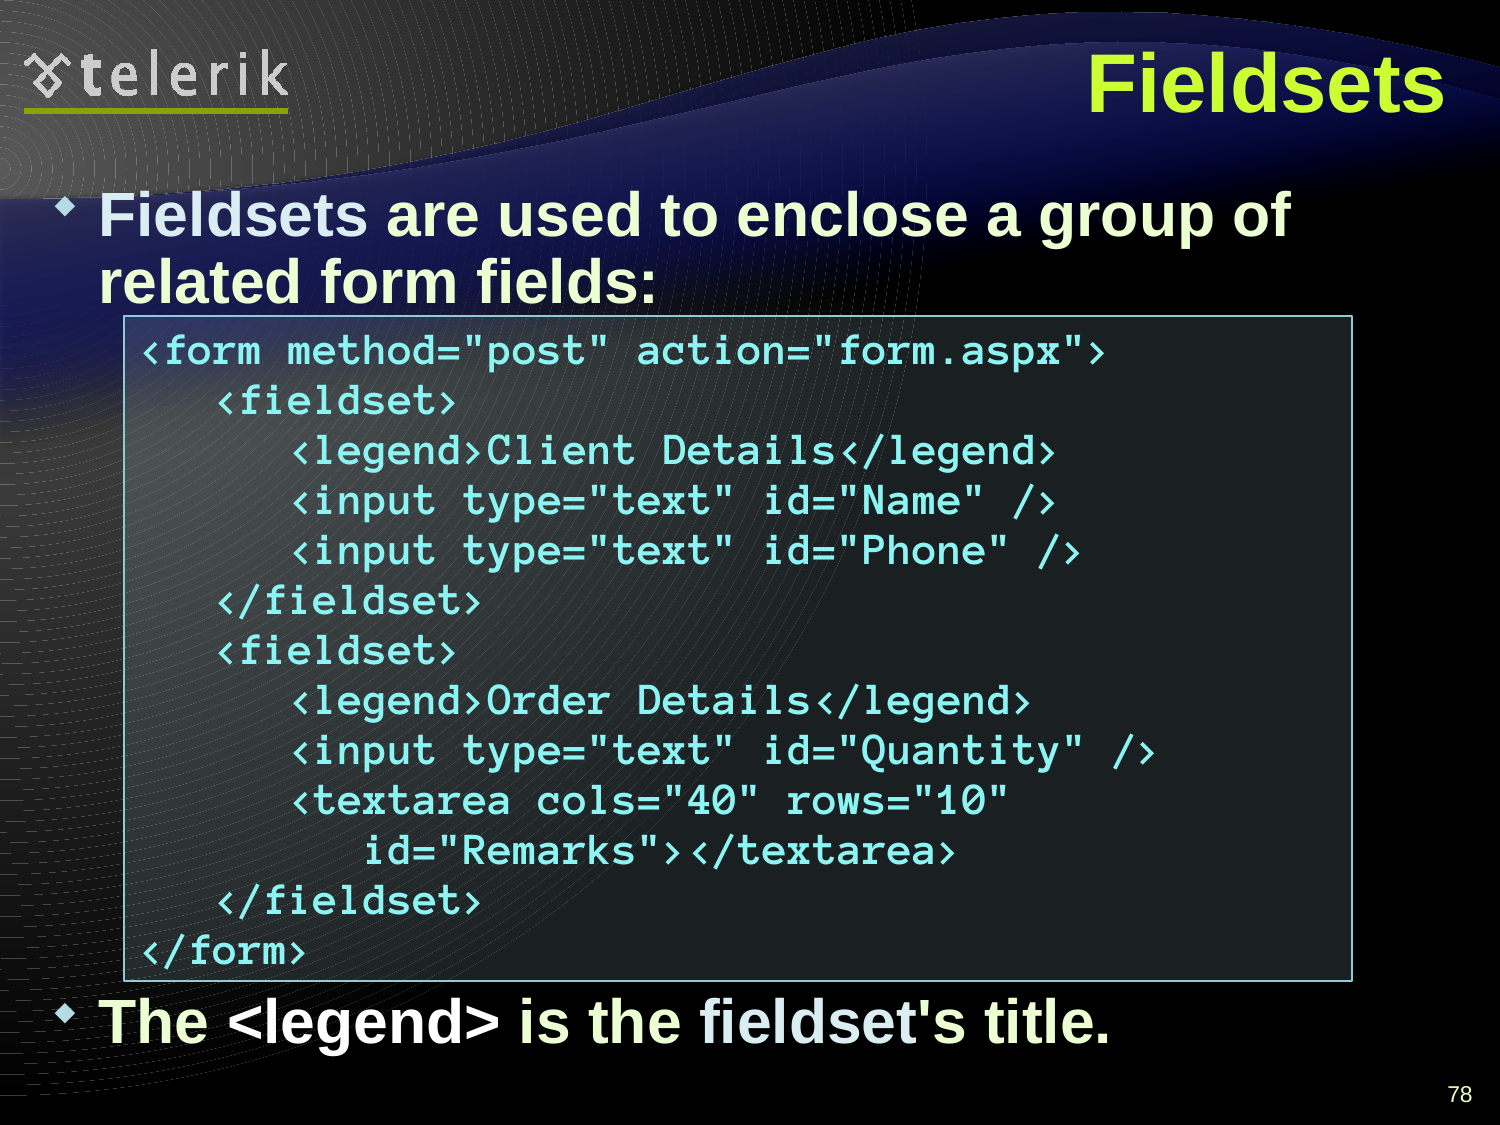

# Fieldsets
Fieldsets are used to enclose a group of related form fields:

The <legend> is the fieldset's title.
<form method="post" action="form.aspx">
   <fieldset>
      <legend>Client Details</legend>
      <input type="text" id="Name" />
      <input type="text" id="Phone" />
   </fieldset>
   <fieldset>
      <legend>Order Details</legend>
      <input type="text" id="Quantity" />
      <textarea cols="40" rows="10"
         id="Remarks"></textarea>
   </fieldset>
</form>
78